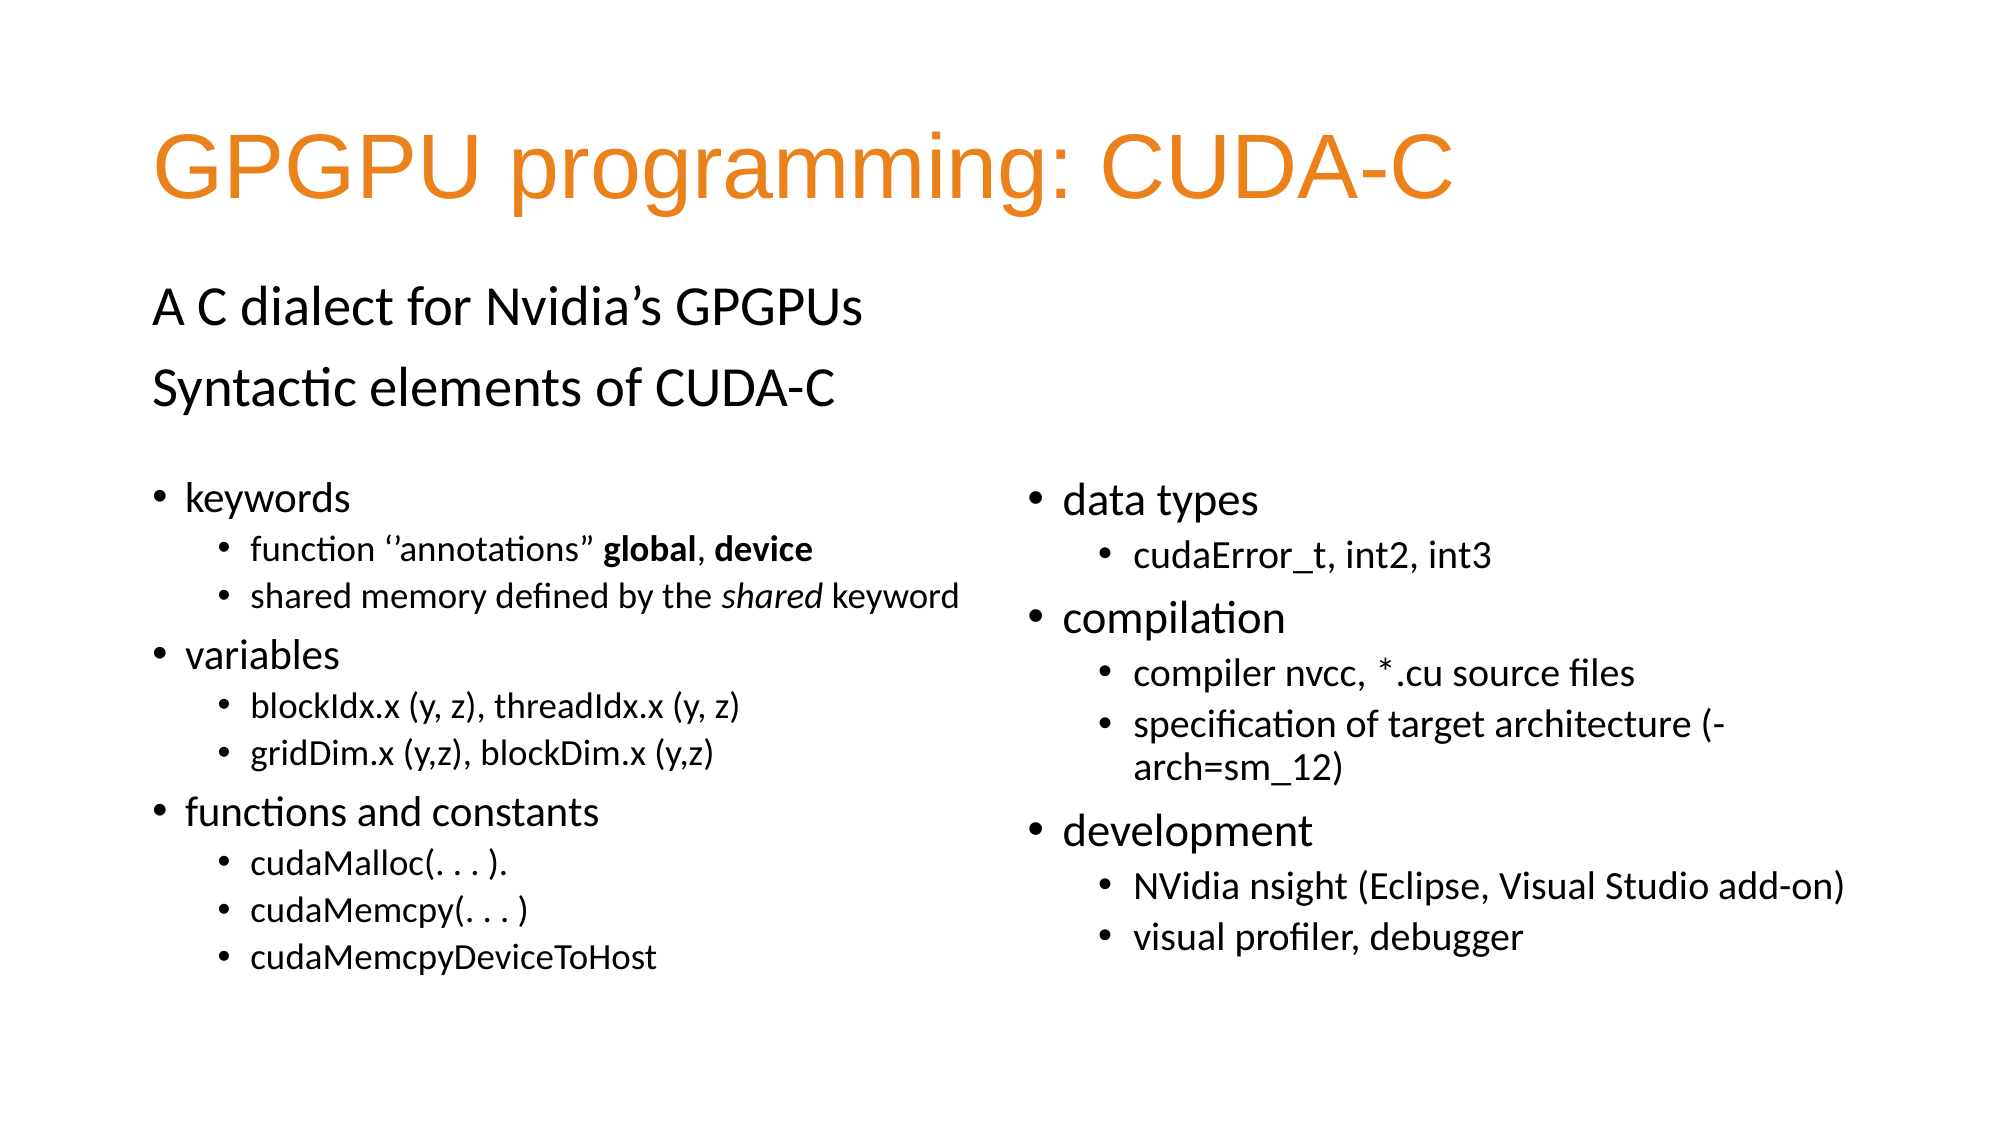

# GPGPU programming: CUDA-C
A C dialect for Nvidia’s GPGPUs
Syntactic elements of CUDA-C

keywords
function ‘’annotations” global, device
shared memory defined by the shared keyword
variables
blockIdx.x (y, z), threadIdx.x (y, z)
gridDim.x (y,z), blockDim.x (y,z)
functions and constants
cudaMalloc(. . . ).
cudaMemcpy(. . . )
cudaMemcpyDeviceToHost
data types
cudaError_t, int2, int3
compilation
compiler nvcc, *.cu source files
specification of target architecture (-arch=sm_12)
development
NVidia nsight (Eclipse, Visual Studio add-on)
visual profiler, debugger